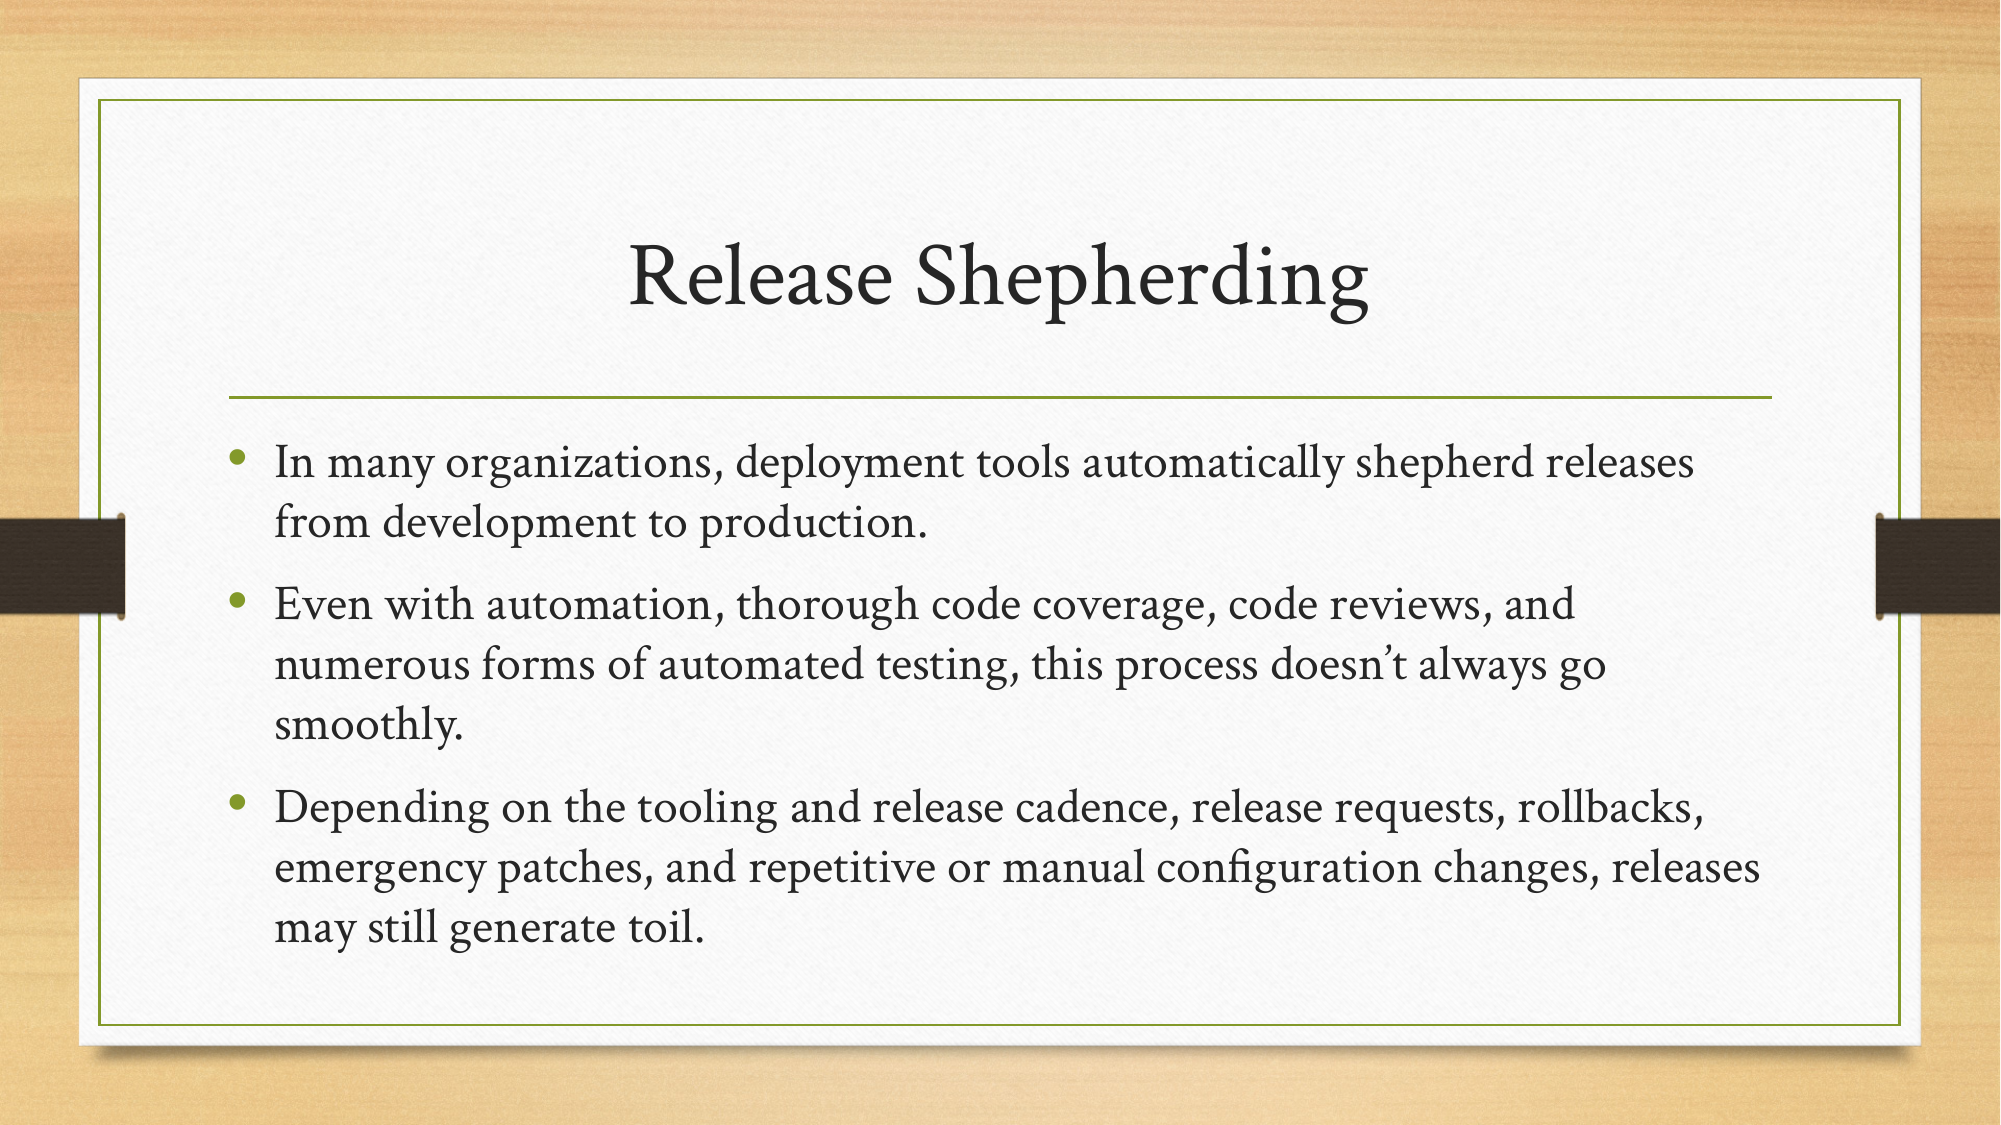

# Release Shepherding
In many organizations, deployment tools automatically shepherd releases from development to production.
Even with automation, thorough code coverage, code reviews, and numerous forms of automated testing, this process doesn’t always go smoothly.
Depending on the tooling and release cadence, release requests, rollbacks, emergency patches, and repetitive or manual configuration changes, releases may still generate toil.